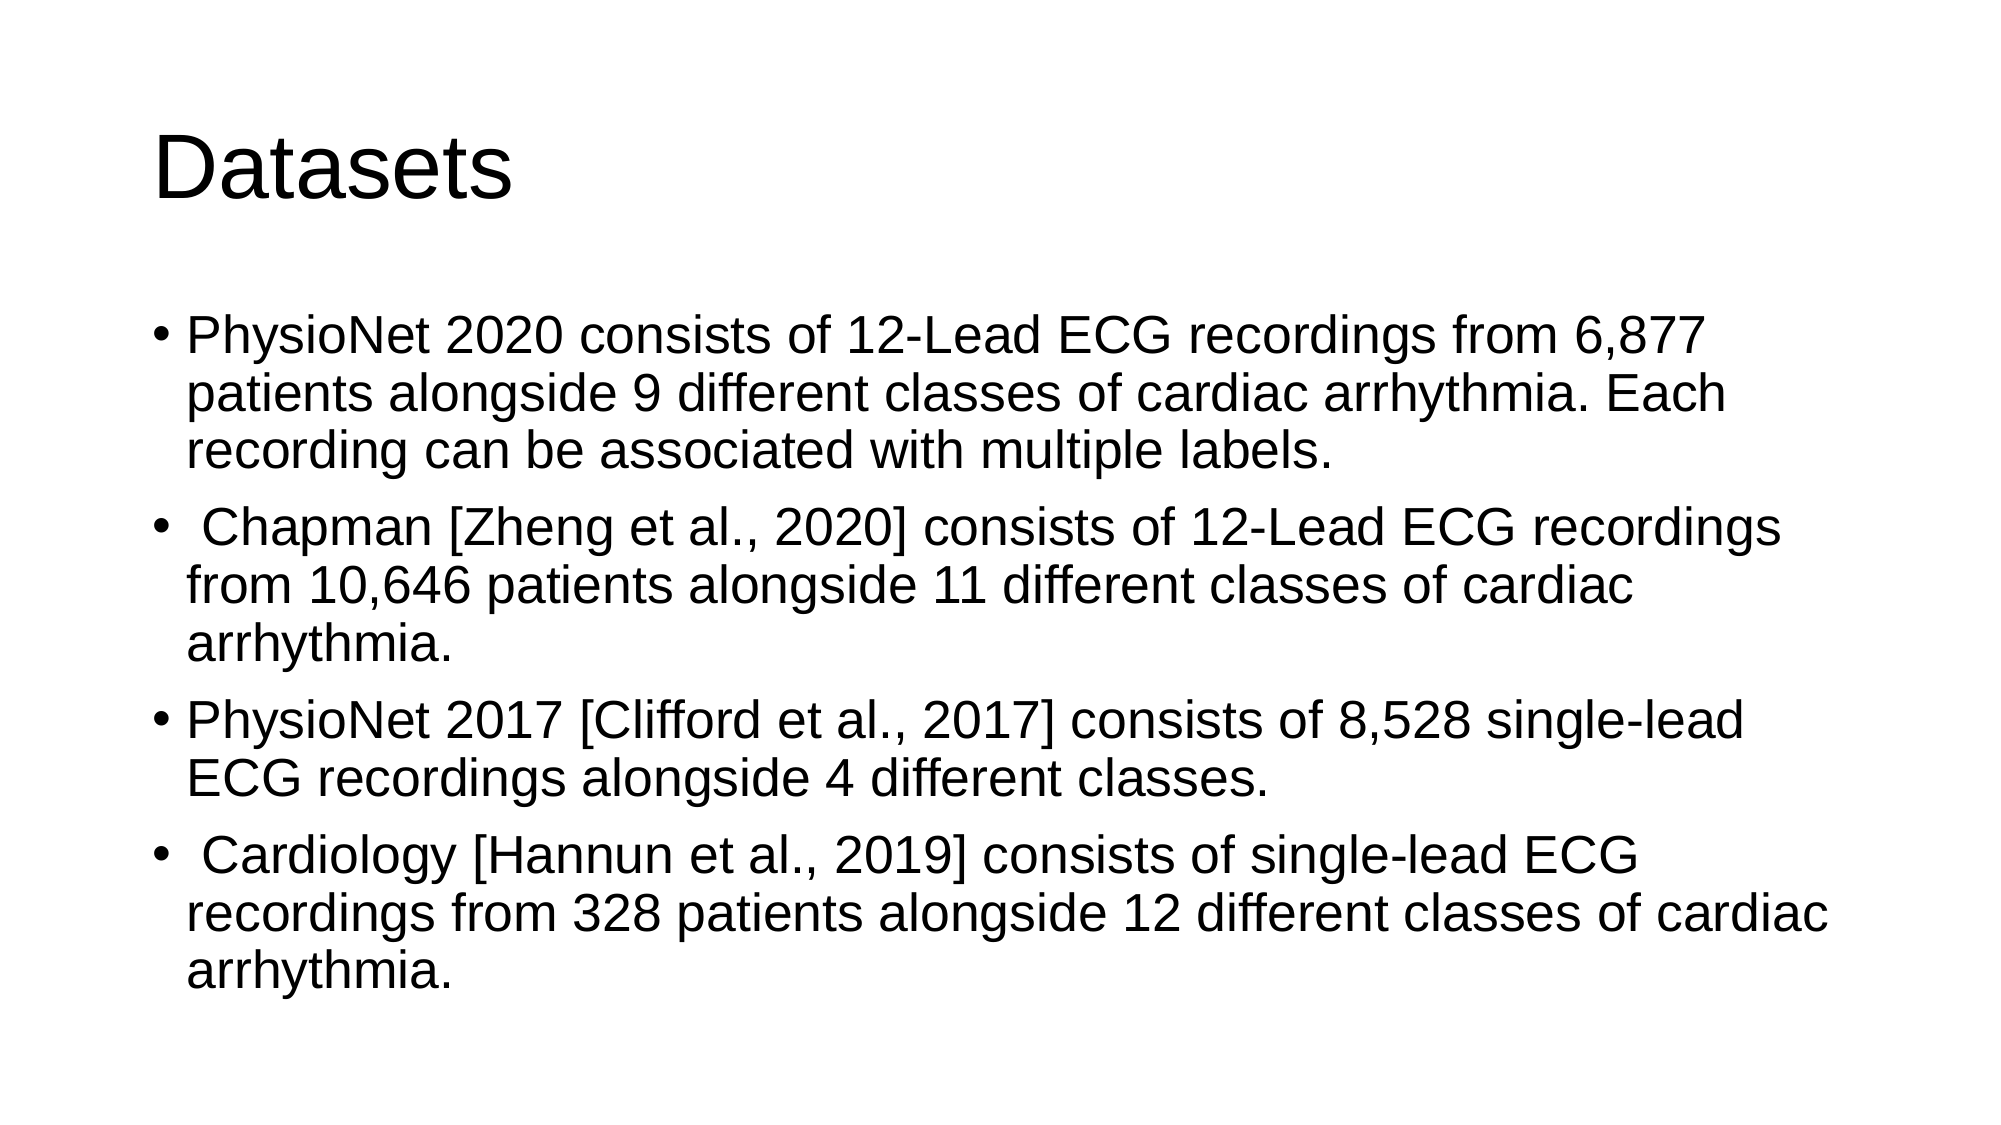

# Datasets
PhysioNet 2020 consists of 12-Lead ECG recordings from 6,877 patients alongside 9 different classes of cardiac arrhythmia. Each recording can be associated with multiple labels.
 Chapman [Zheng et al., 2020] consists of 12-Lead ECG recordings from 10,646 patients alongside 11 different classes of cardiac arrhythmia.
PhysioNet 2017 [Clifford et al., 2017] consists of 8,528 single-lead ECG recordings alongside 4 different classes.
 Cardiology [Hannun et al., 2019] consists of single-lead ECG recordings from 328 patients alongside 12 different classes of cardiac arrhythmia.